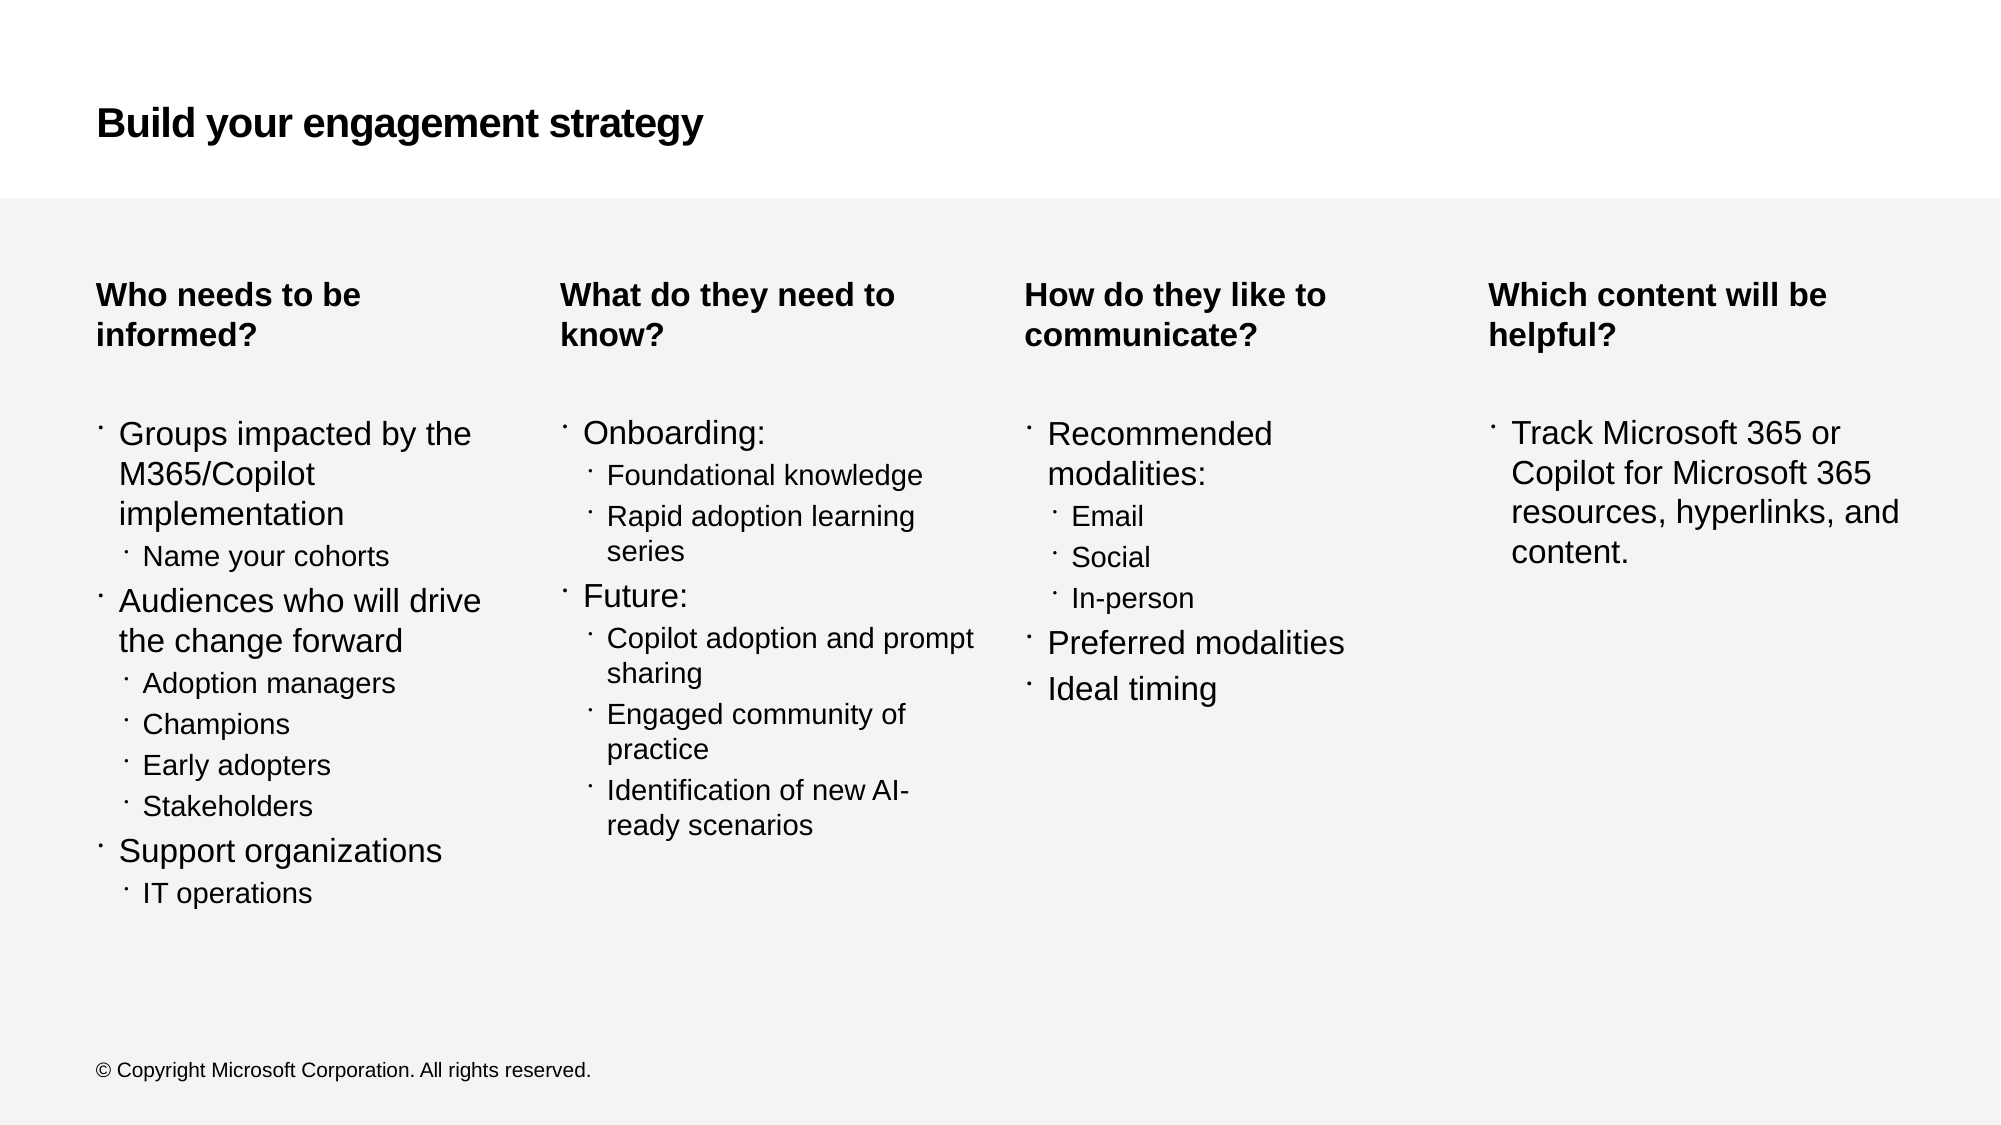

# Build your engagement strategy
Who needs to be informed?
What do they need to know?
How do they like to communicate?
Which content will be helpful?
Onboarding:
Foundational knowledge
Rapid adoption learning series
Future:
Copilot adoption and prompt sharing
Engaged community of practice
Identification of new AI-ready scenarios
Track Microsoft 365 or Copilot for Microsoft 365 resources, hyperlinks, and content.
Groups impacted by the M365/Copilot implementation
Name your cohorts
Audiences who will drive the change forward
Adoption managers
Champions
Early adopters
Stakeholders
Support organizations
IT operations
Recommended modalities:
Email
Social
In-person
Preferred modalities
Ideal timing

© Copyright Microsoft Corporation. All rights reserved.